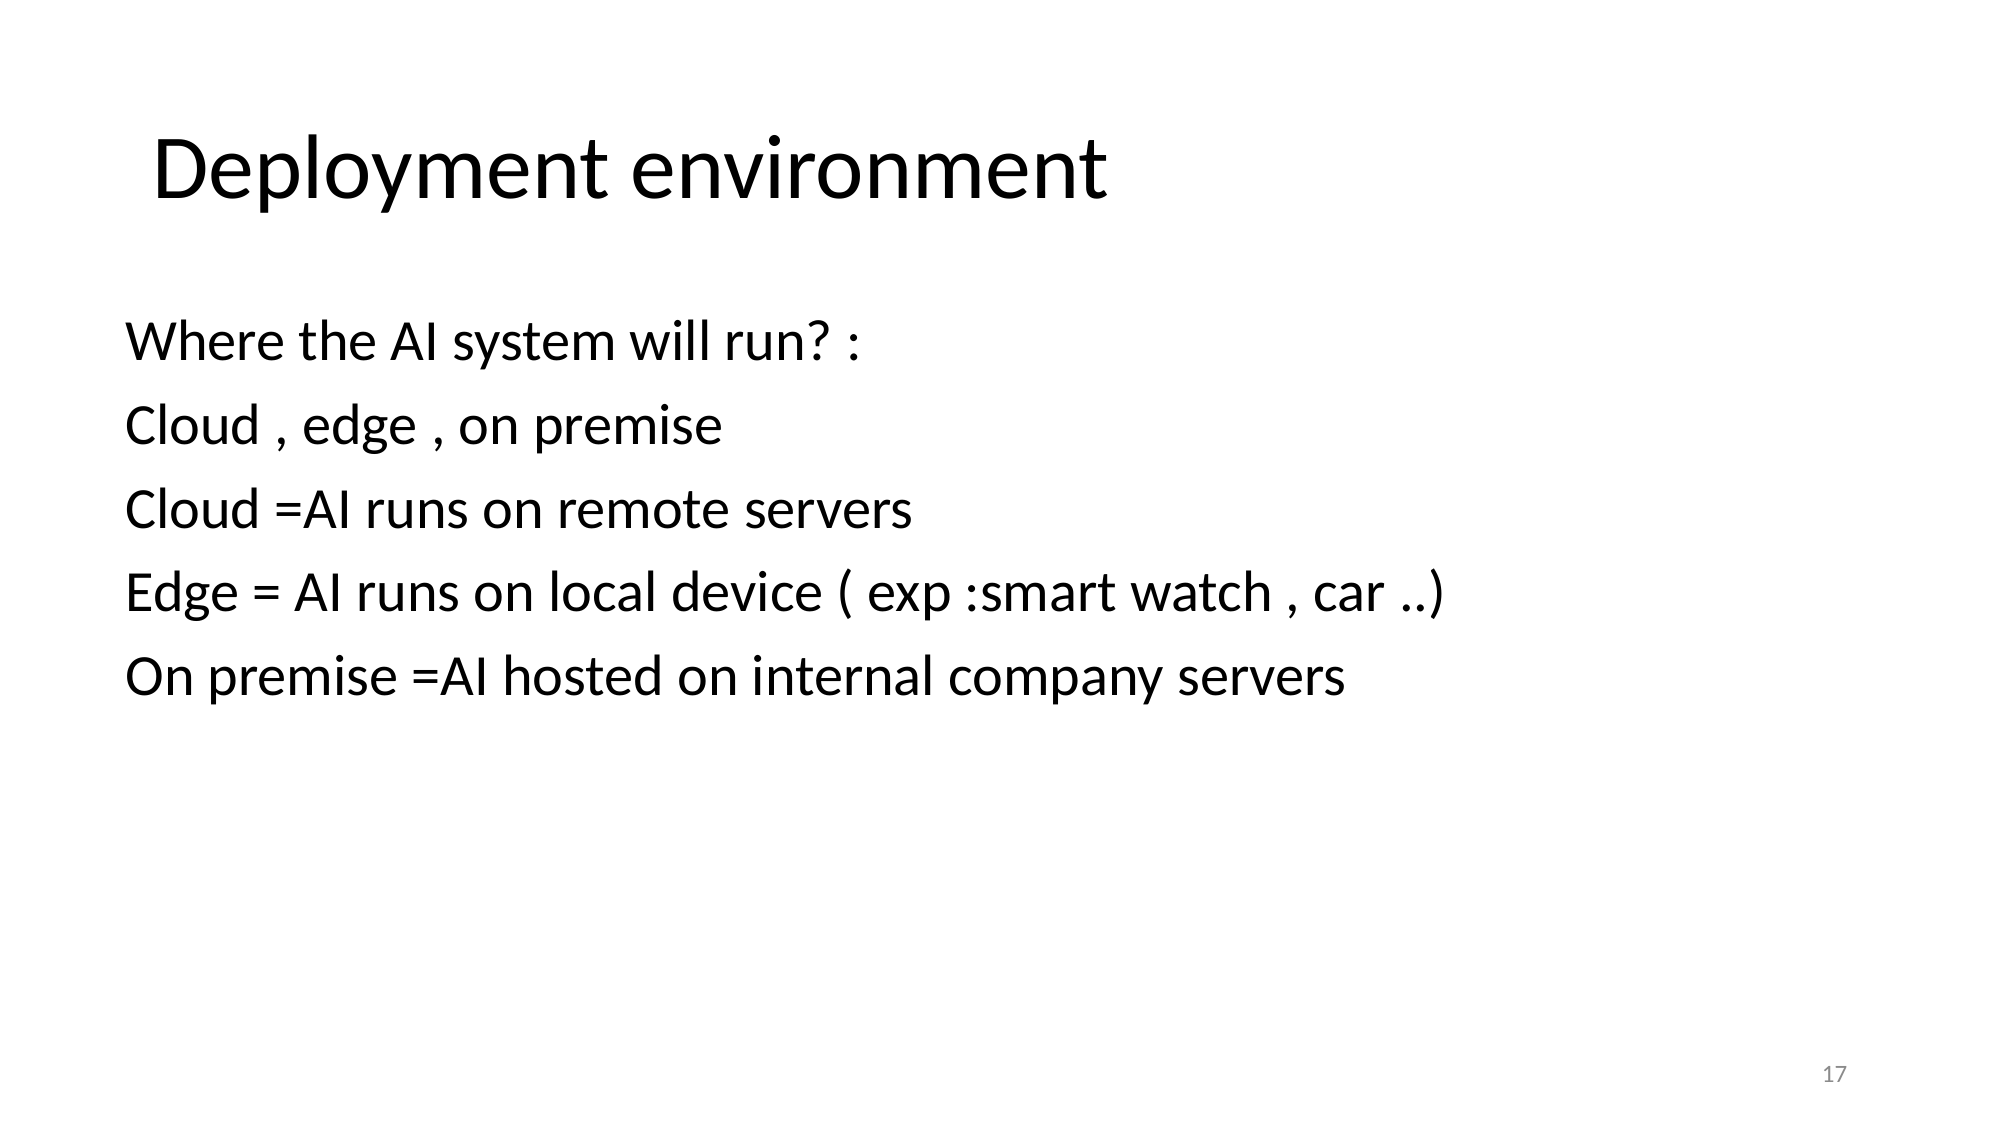

# Deployment environment
Where the AI system will run? :
Cloud , edge , on premise
Cloud =AI runs on remote servers
Edge = AI runs on local device ( exp :smart watch , car ..)
On premise =AI hosted on internal company servers
17